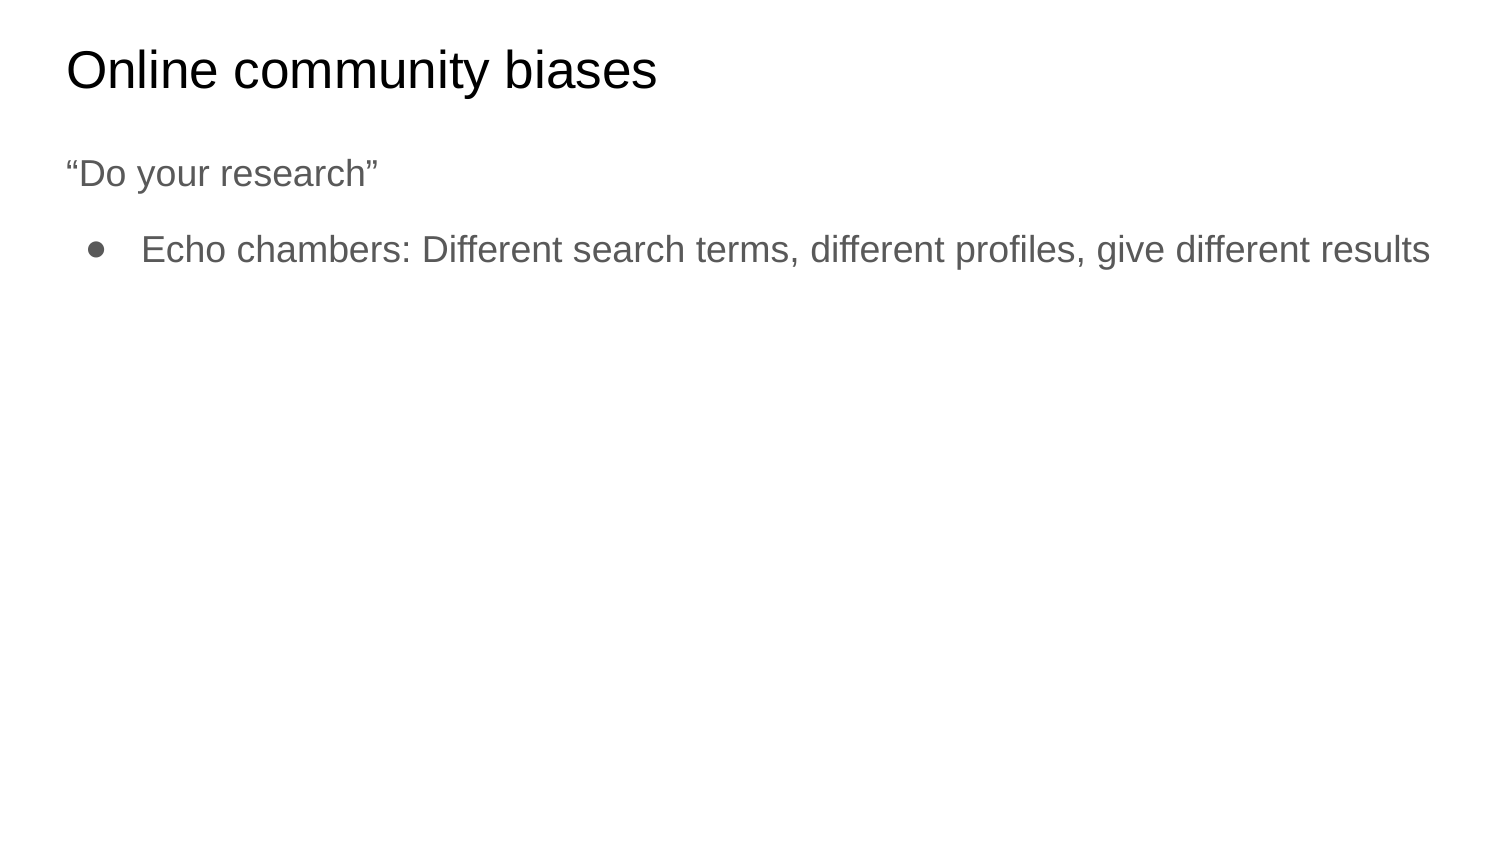

# Online community biases
“Do your research”
Echo chambers: Different search terms, different profiles, give different results